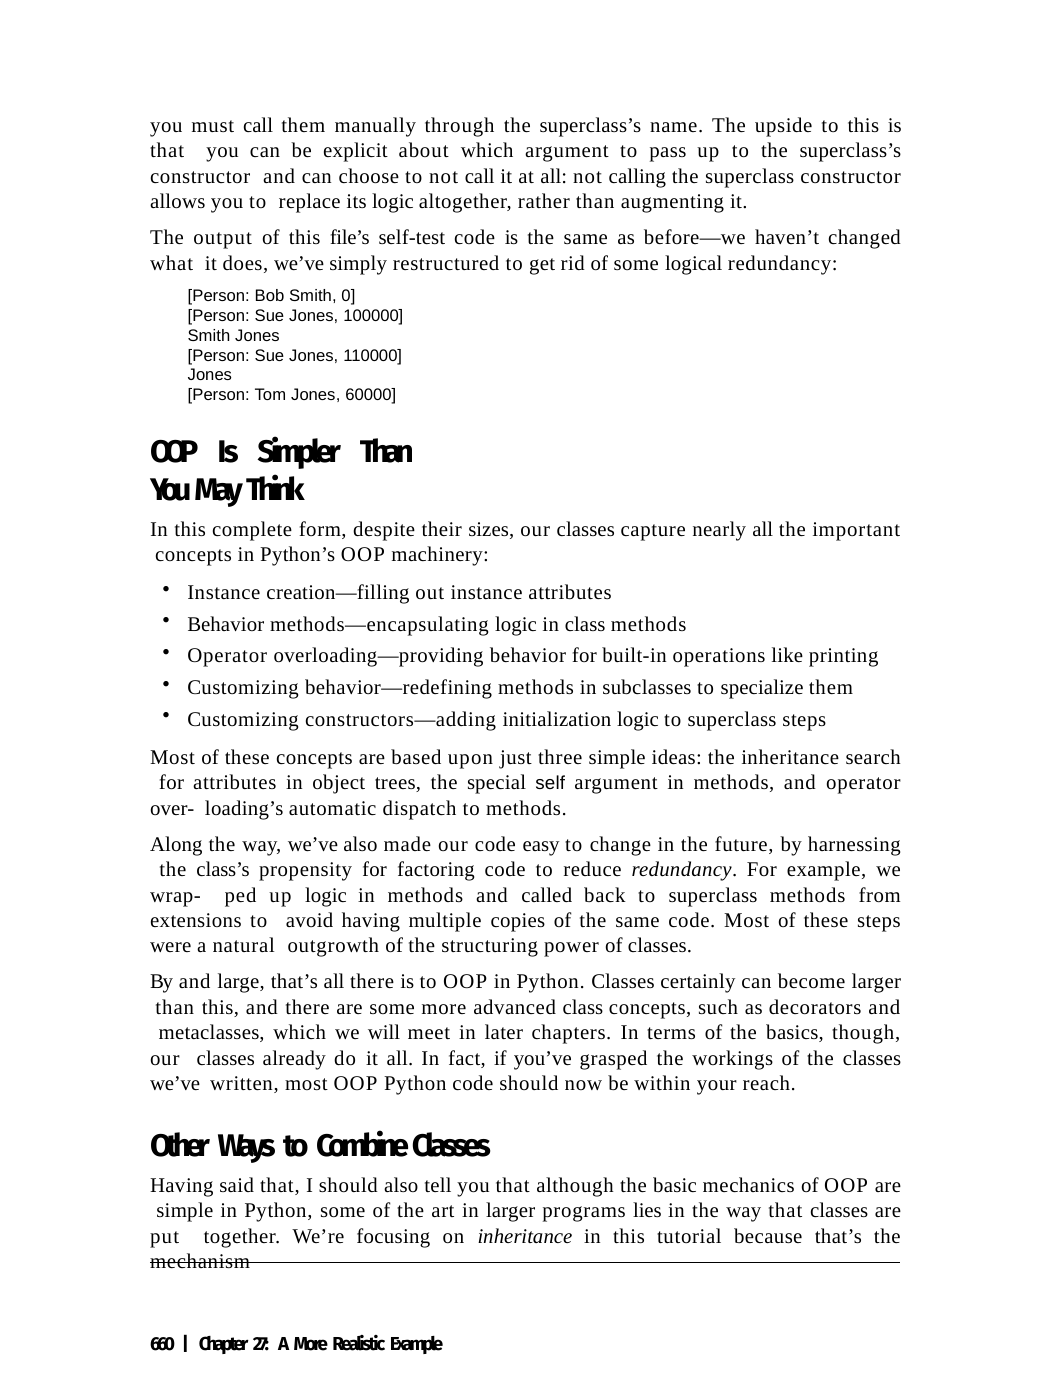

you must call them manually through the superclass’s name. The upside to this is that  you can be explicit about which argument to pass up to the superclass’s constructor  and can choose to not call it at all: not calling the superclass constructor allows you to  replace its logic altogether, rather than augmenting it.
The output of this file’s self-test code is the same as before—we haven’t changed what  it does, we’ve simply restructured to get rid of some logical redundancy:
[Person: Bob Smith, 0]  [Person: Sue Jones, 100000]
Smith Jones
[Person: Sue Jones, 110000]
Jones
[Person: Tom Jones, 60000]

OOP Is Simpler Than You May Think
In this complete form, despite their sizes, our classes capture nearly all the important  concepts in Python’s OOP machinery:
Instance creation—filling out instance attributes
Behavior methods—encapsulating logic in class methods
Operator overloading—providing behavior for built-in operations like printing
Customizing behavior—redefining methods in subclasses to specialize them
Customizing constructors—adding initialization logic to superclass steps
Most of these concepts are based upon just three simple ideas: the inheritance search  for attributes in object trees, the special self argument in methods, and operator over-  loading’s automatic dispatch to methods.
Along the way, we’ve also made our code easy to change in the future, by harnessing  the class’s propensity for factoring code to reduce redundancy. For example, we wrap-  ped up logic in methods and called back to superclass methods from extensions to  avoid having multiple copies of the same code. Most of these steps were a natural  outgrowth of the structuring power of classes.
By and large, that’s all there is to OOP in Python. Classes certainly can become larger  than this, and there are some more advanced class concepts, such as decorators and  metaclasses, which we will meet in later chapters. In terms of the basics, though, our  classes already do it all. In fact, if you’ve grasped the workings of the classes we’ve  written, most OOP Python code should now be within your reach.

Other Ways to Combine Classes
Having said that, I should also tell you that although the basic mechanics of OOP are  simple in Python, some of the art in larger programs lies in the way that classes are put  together. We’re focusing on inheritance in this tutorial because that’s the mechanism

660  |  Chapter 27:  A More Realistic Example